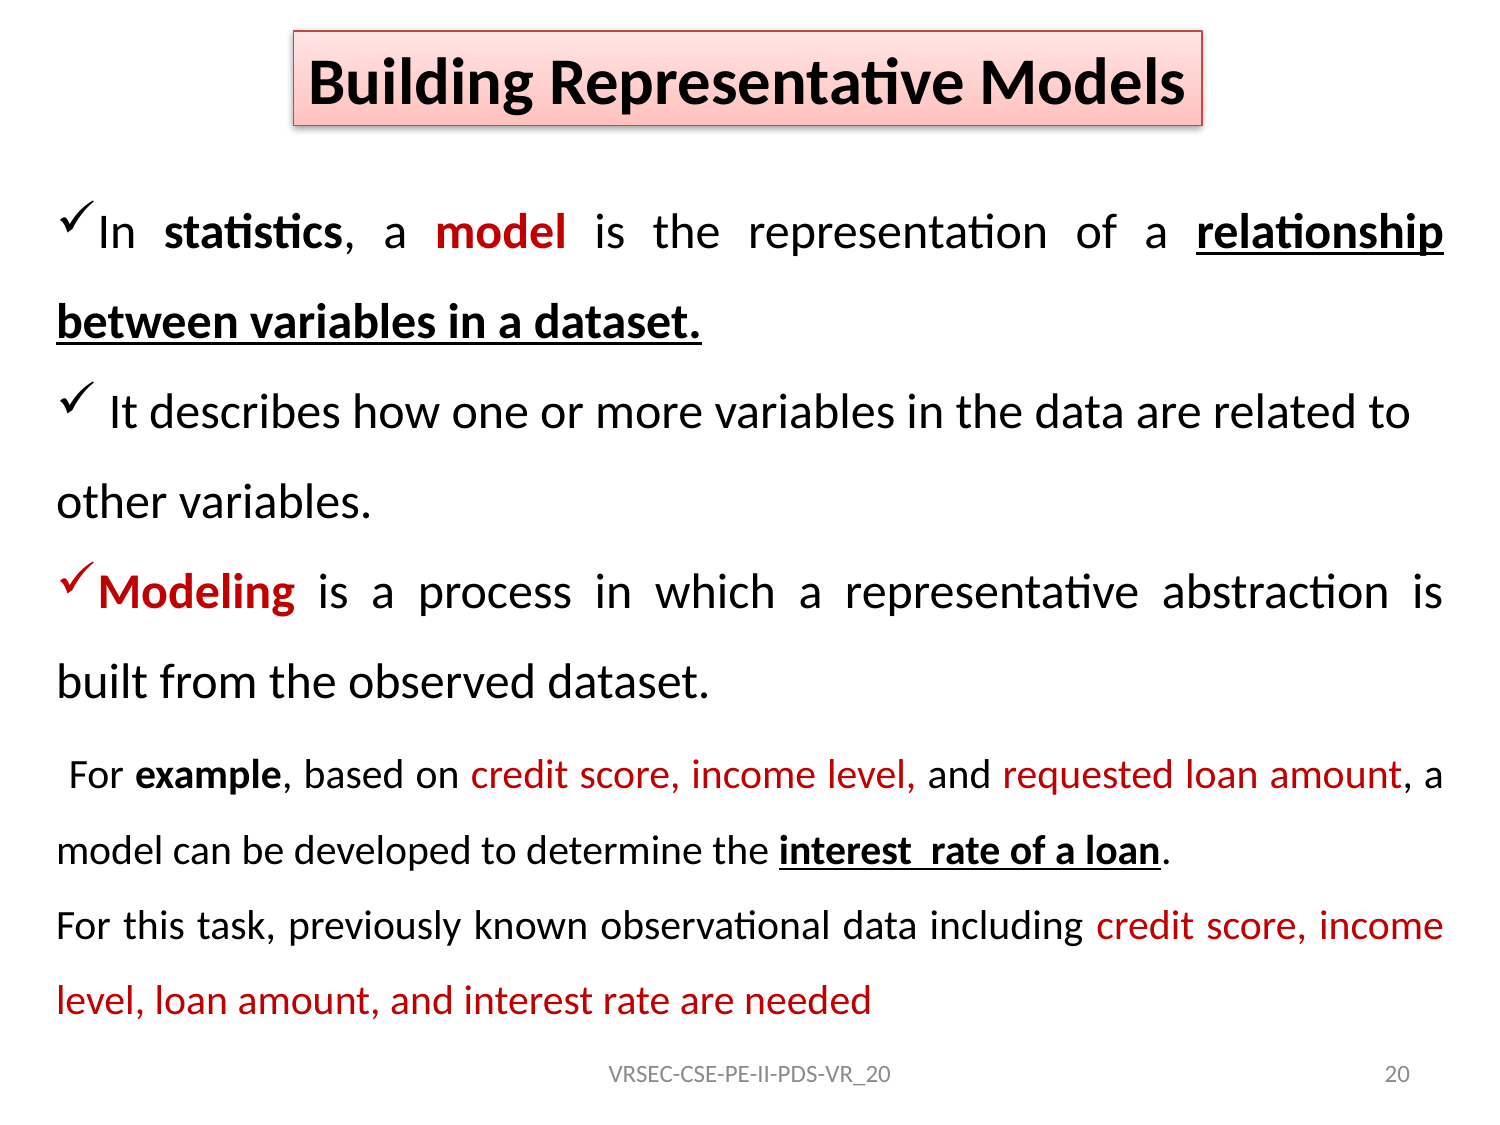

Building Representative Models
In statistics, a model is the representation of a relationship between variables in a dataset.
 It describes how one or more variables in the data are related to
other variables.
Modeling is a process in which a representative abstraction is built from the observed dataset.
 For example, based on credit score, income level, and requested loan amount, a model can be developed to determine the interest  rate of a loan.
For this task, previously known observational data including credit score, income level, loan amount, and interest rate are needed

VRSEC-CSE-PE-II-PDS-VR_20
20